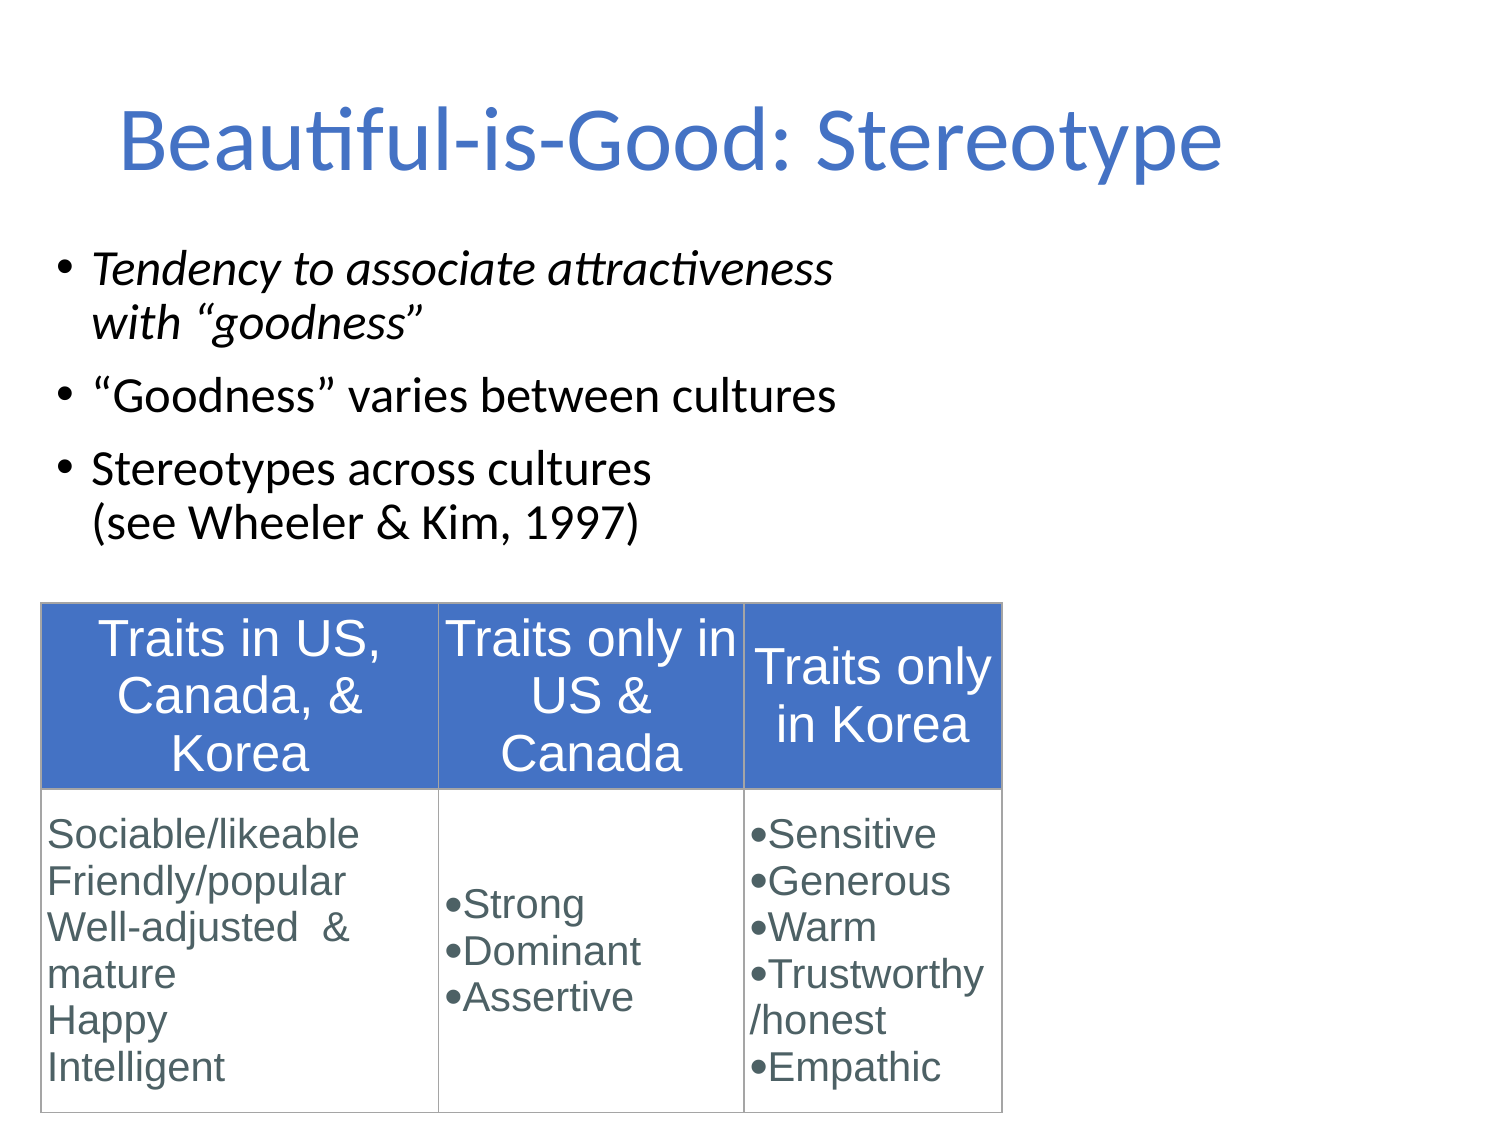

# Beautiful-is-Good: Stereotype
Tendency to associate attractiveness with “goodness”
“Goodness” varies between cultures
Stereotypes across cultures
(see Wheeler & Kim, 1997)
| Traits in US, Canada, & Korea | Traits only in US & Canada | Traits only in Korea |
| --- | --- | --- |
| Sociable/likeable Friendly/popular Well-adjusted & mature Happy Intelligent | Strong Dominant Assertive | Sensitive Generous Warm Trustworthy/honest Empathic |